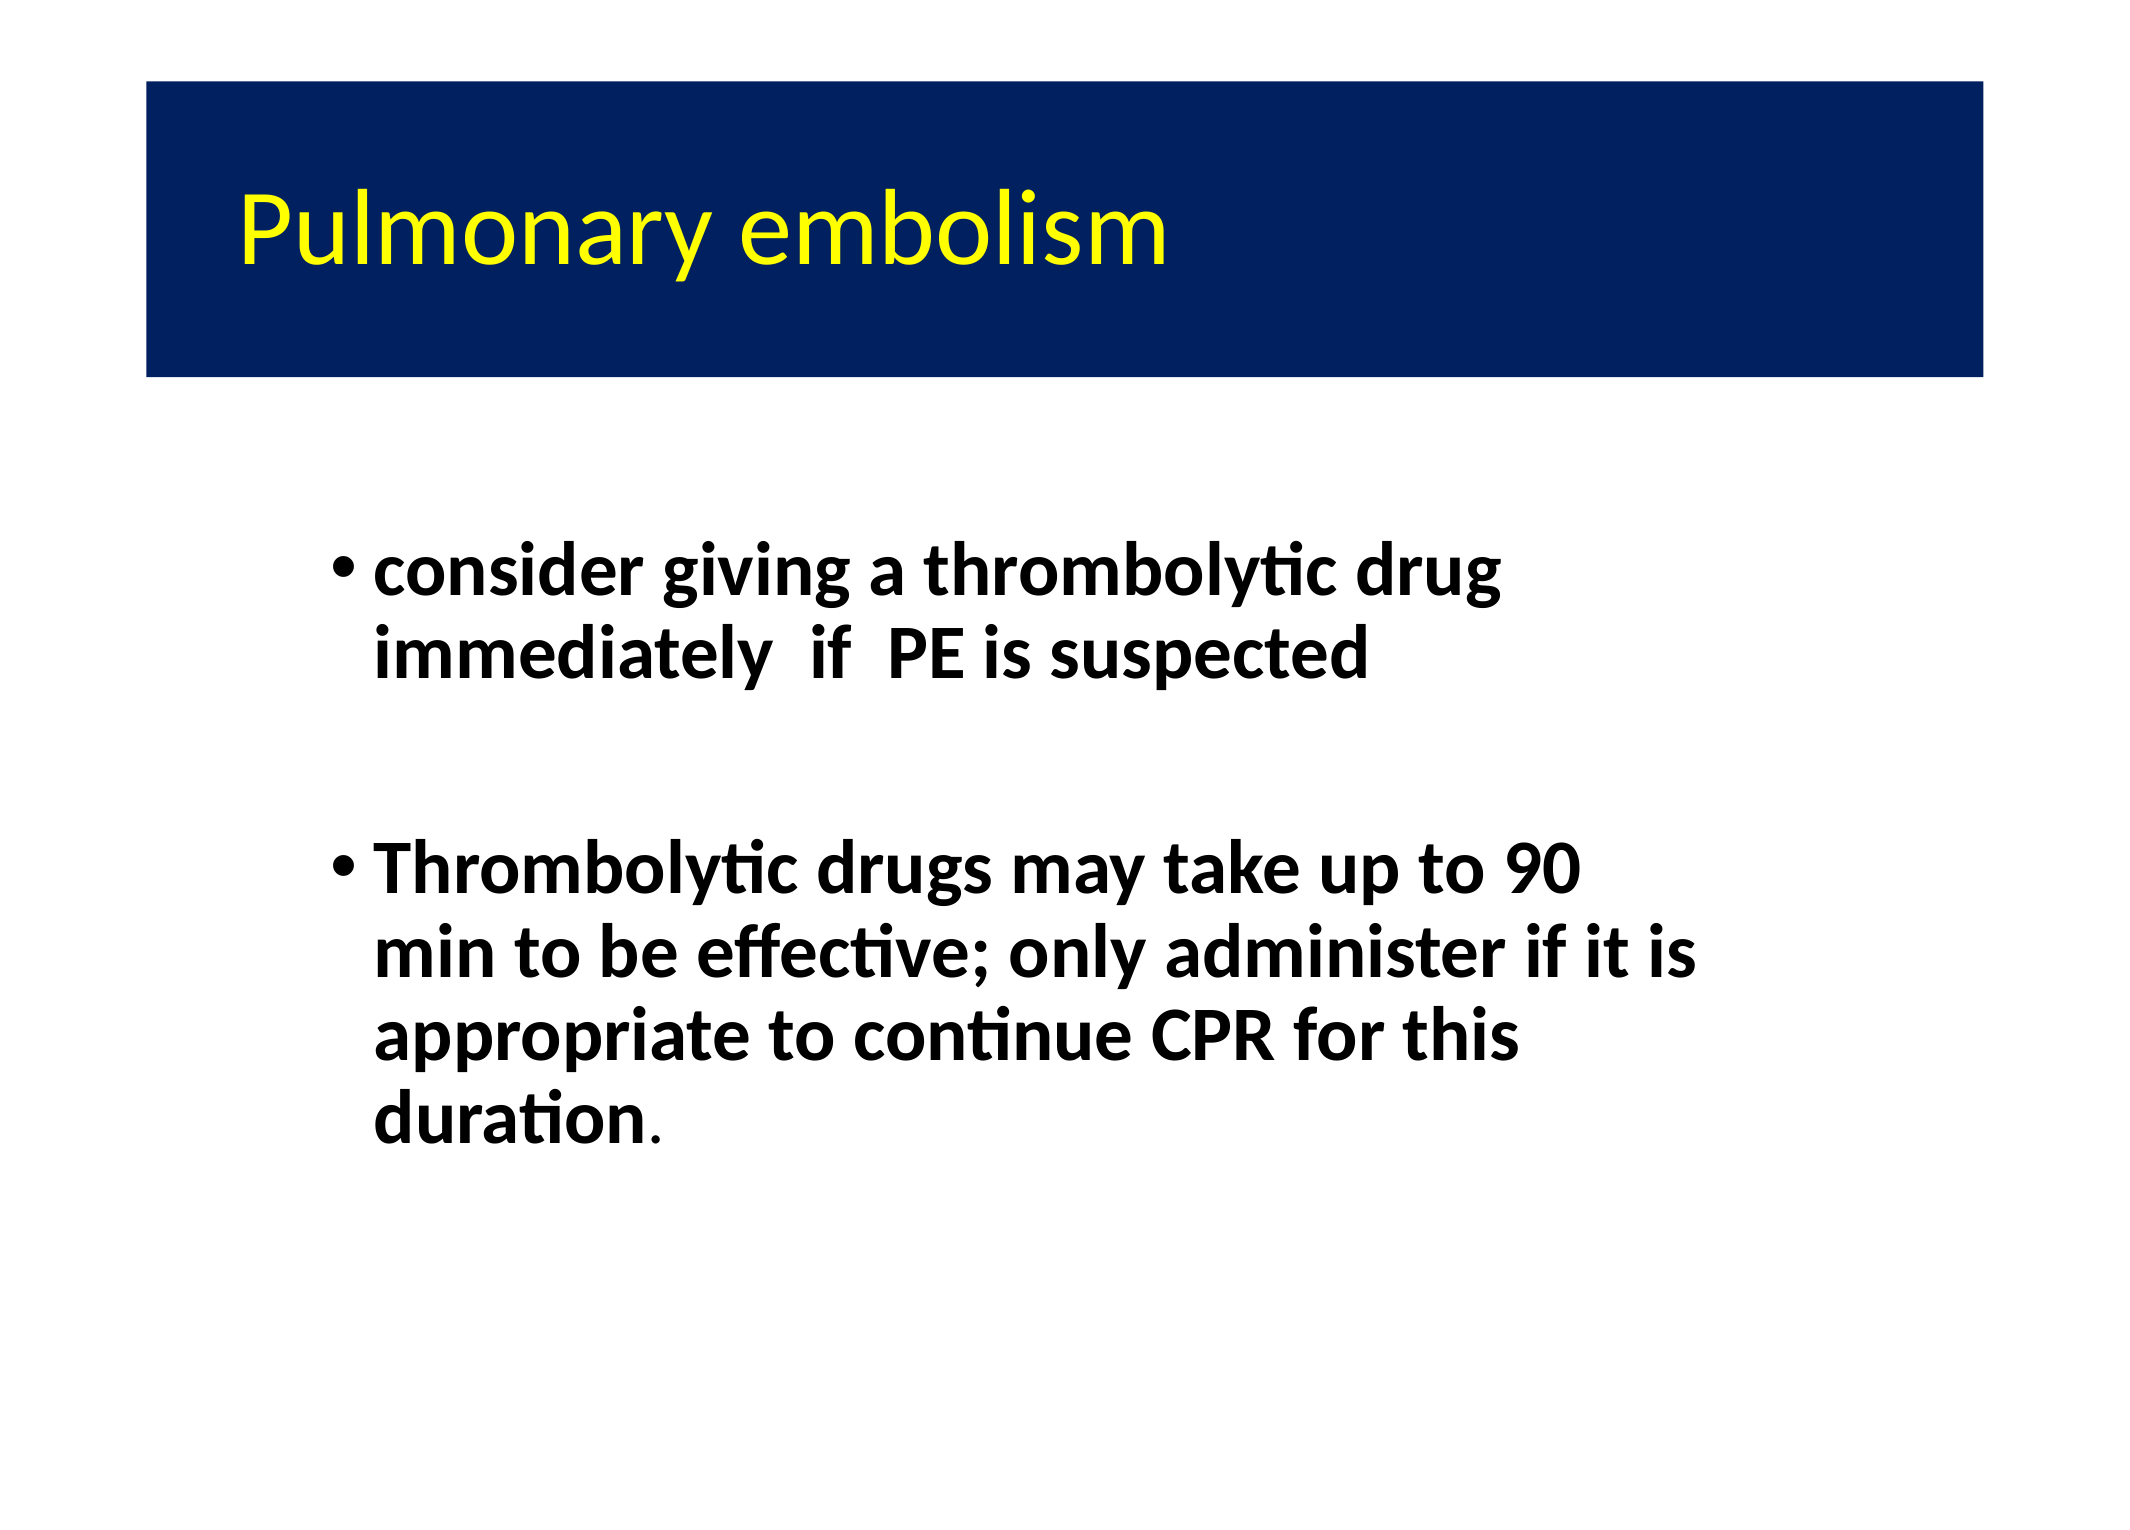

# Pulmonary embolism
consider giving a thrombolytic drug immediately  if  PE is suspected

Thrombolytic drugs may take up to 90 min to be effective; only administer if it is appropriate to continue CPR for this duration.